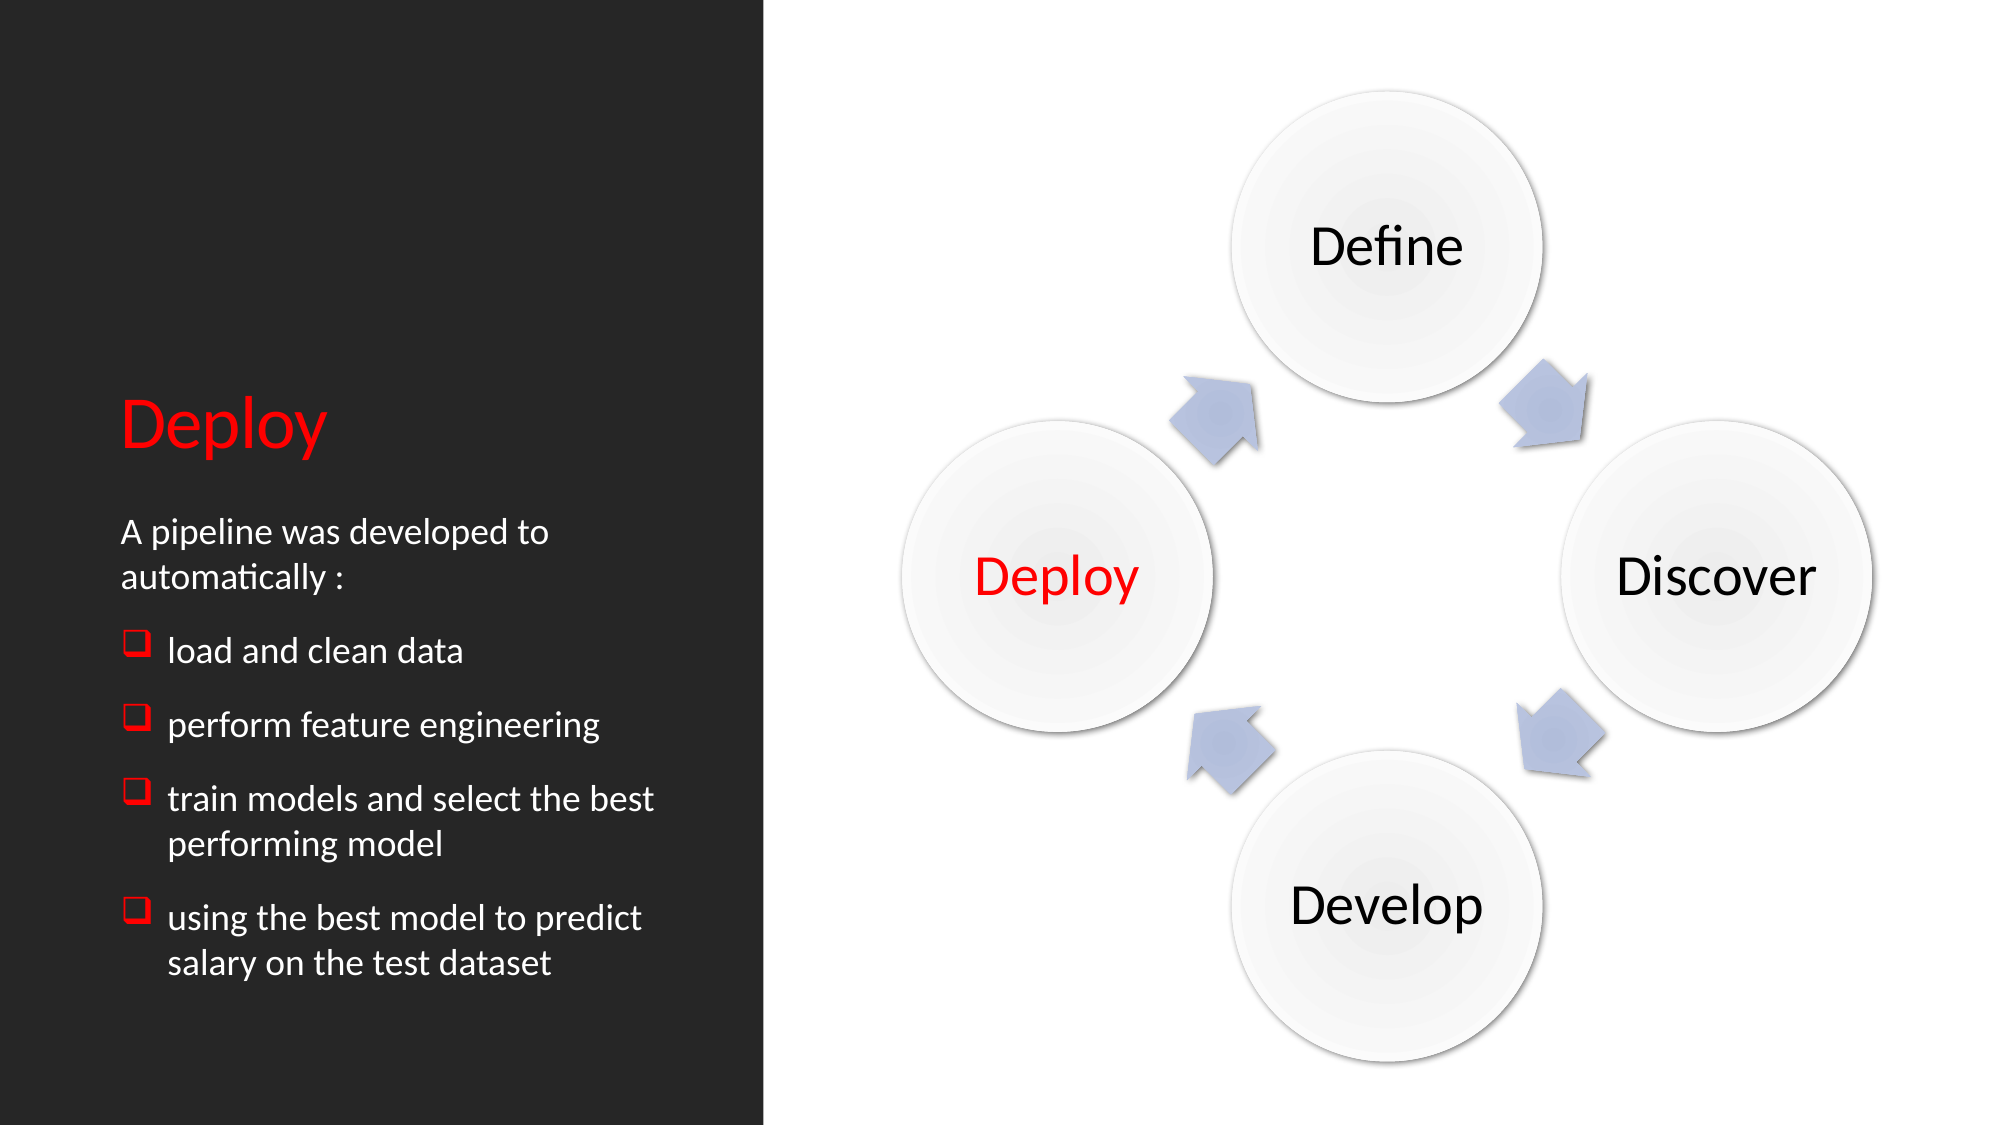

Define

Discover

Develop

Deploy

# Deploy
A pipeline was developed to automatically :
load and clean data
perform feature engineering
train models and select the best performing model
using the best model to predict salary on the test dataset